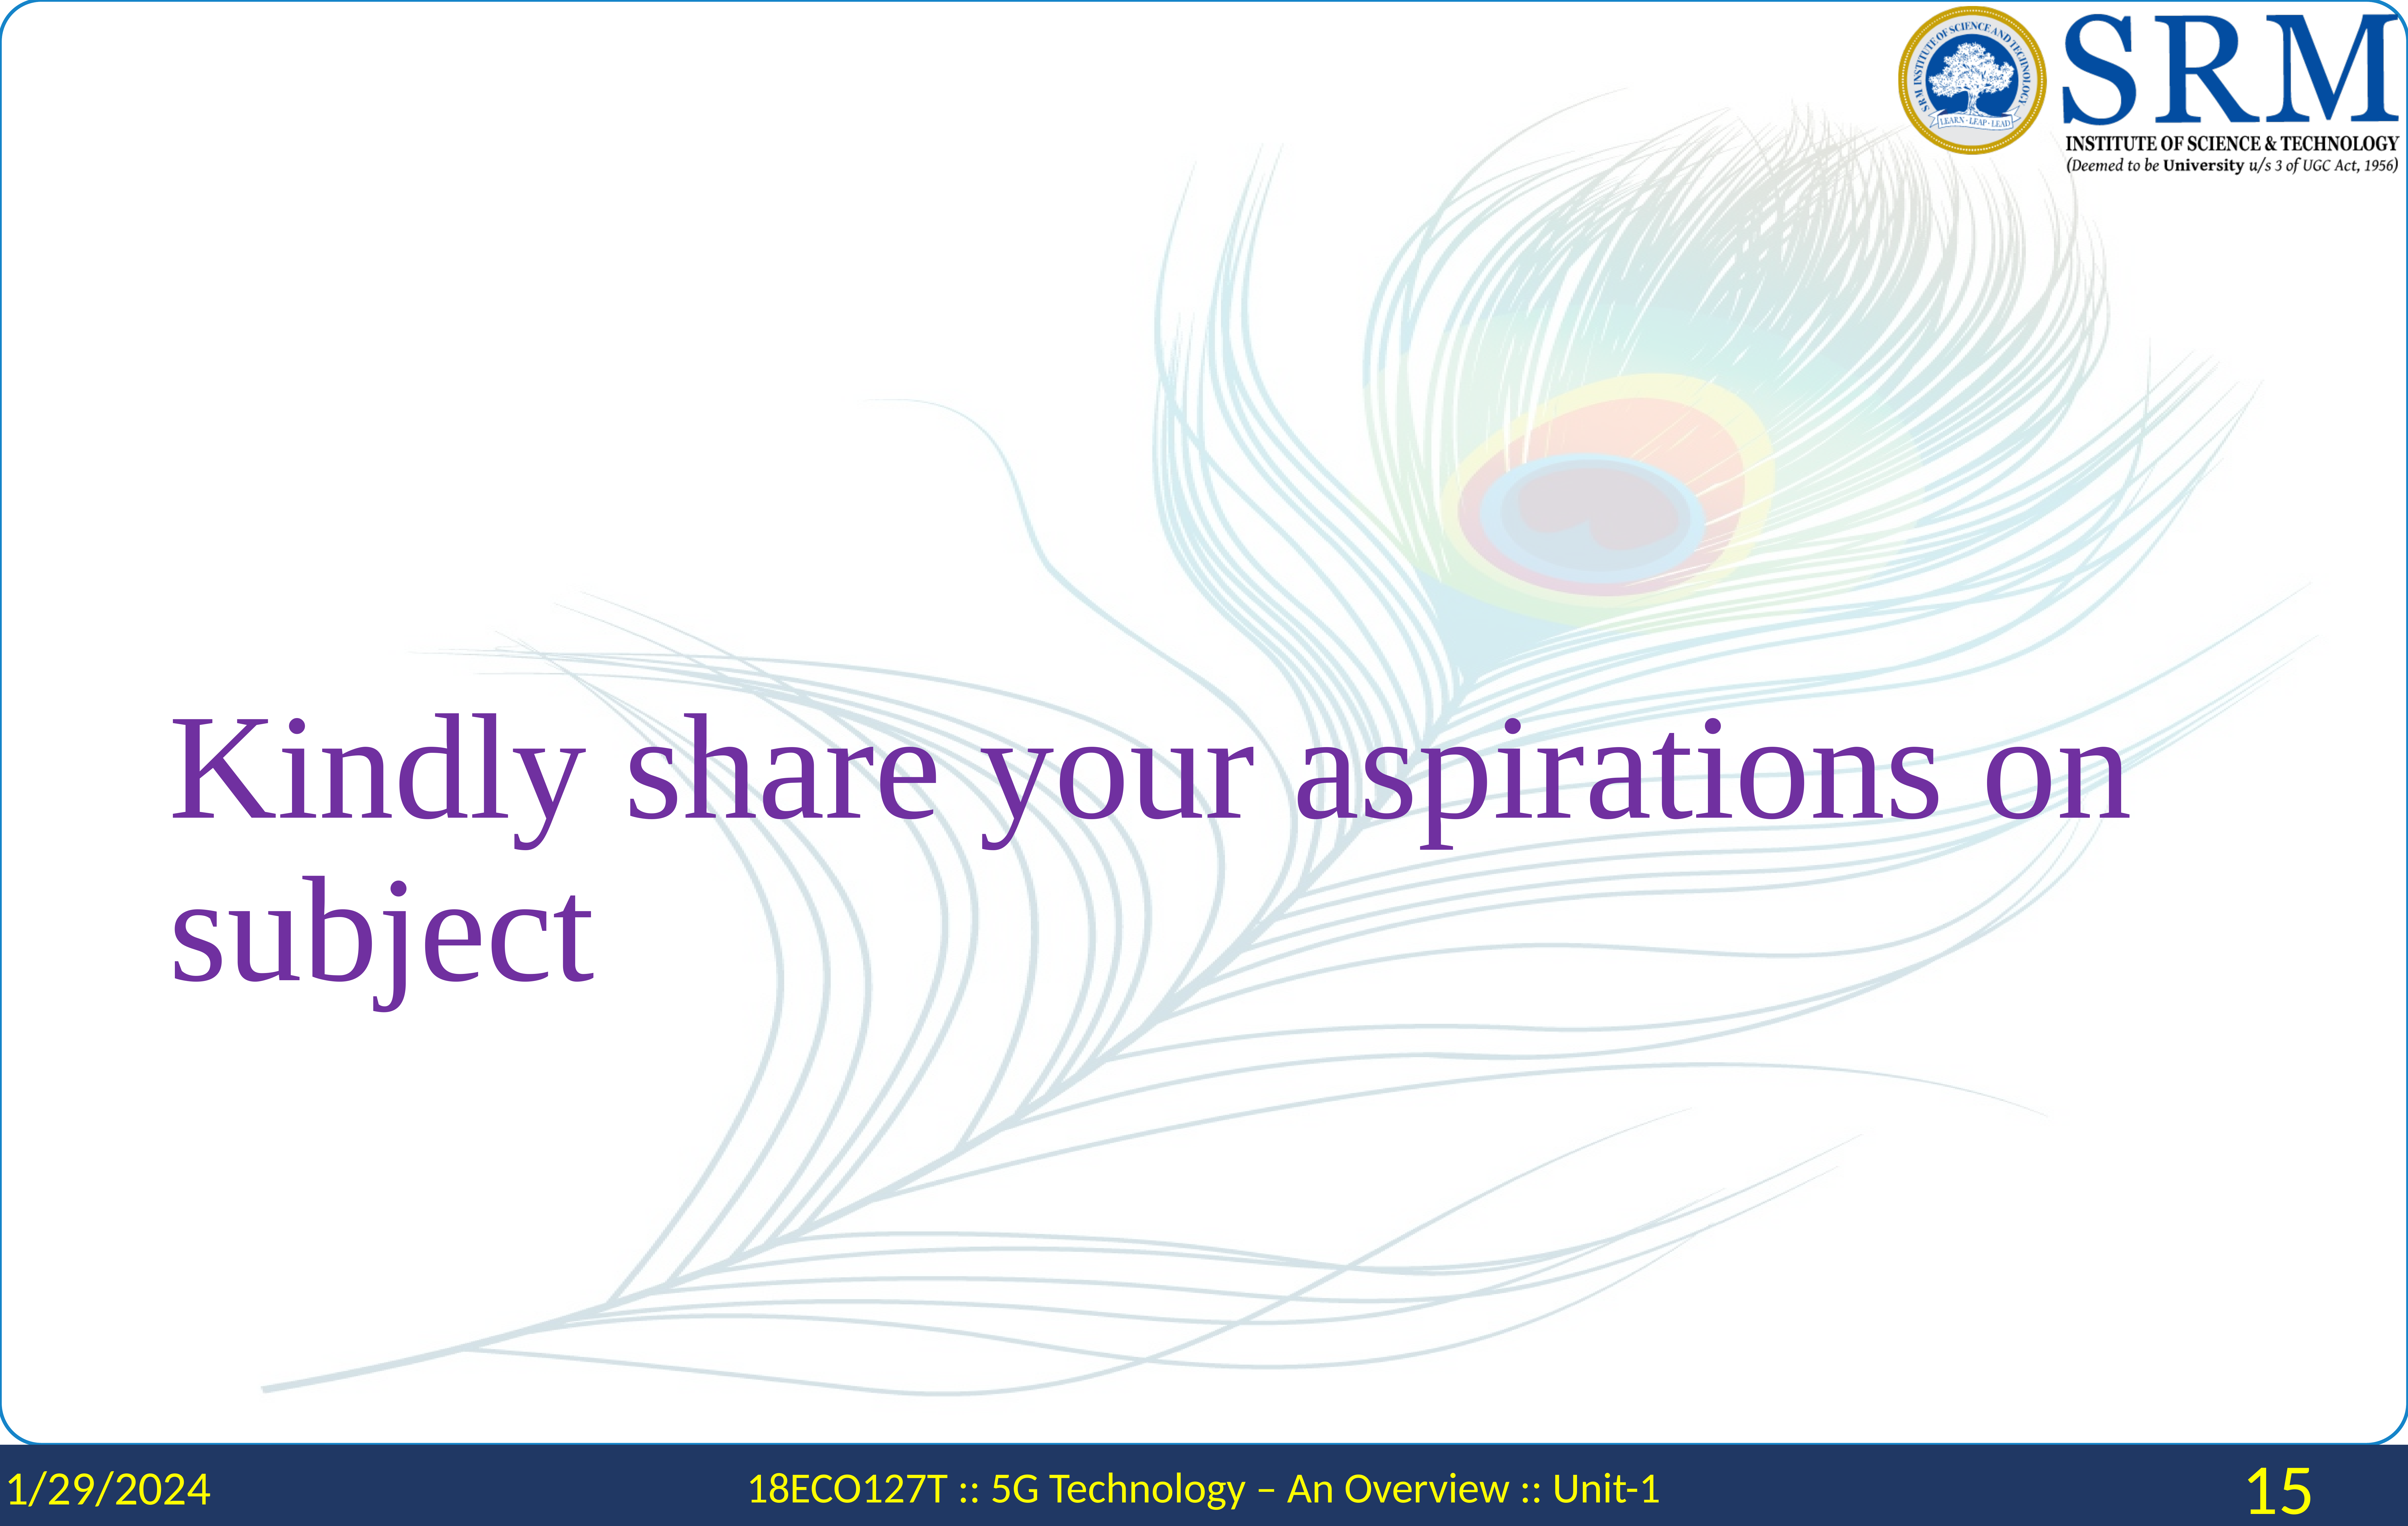

# Kindly share your aspirations on subject

1/29/2024
18ECO127T :: 5G Technology – An Overview :: Unit-1
15